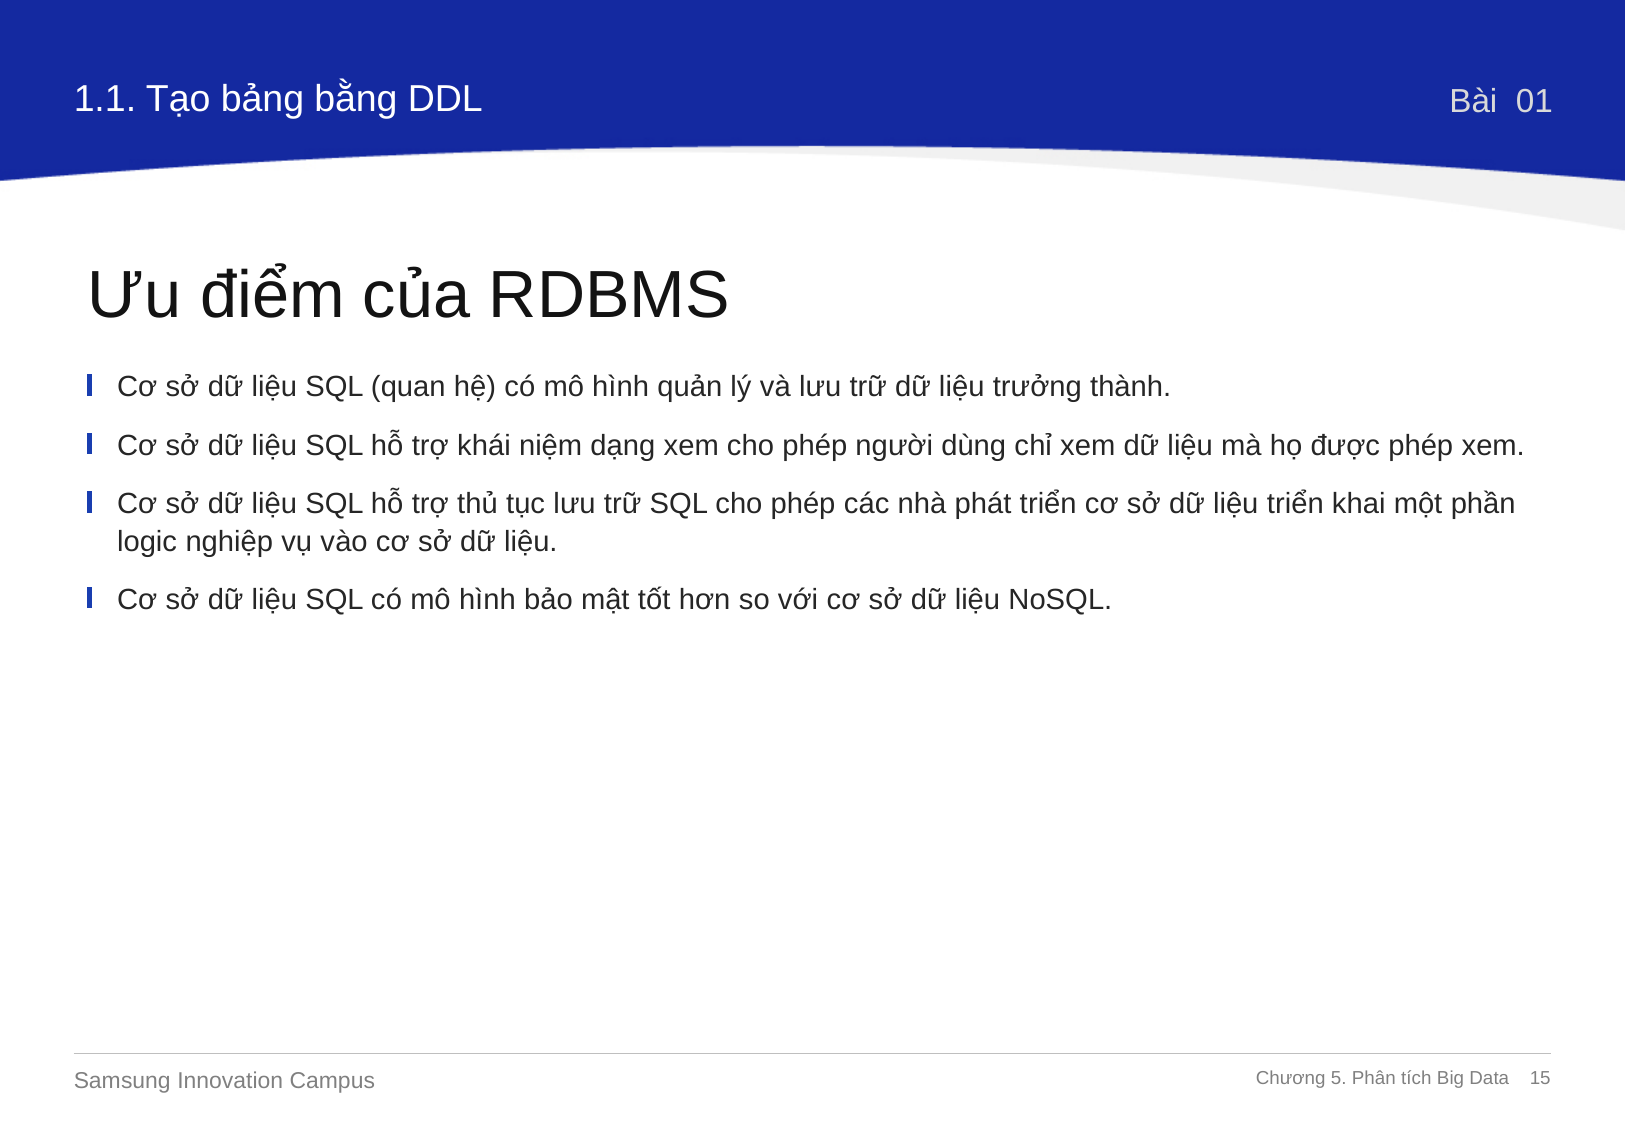

1.1. Tạo bảng bằng DDL
Bài  01
Ưu điểm của RDBMS
Cơ sở dữ liệu SQL (quan hệ) có mô hình quản lý và lưu trữ dữ liệu trưởng thành.
Cơ sở dữ liệu SQL hỗ trợ khái niệm dạng xem cho phép người dùng chỉ xem dữ liệu mà họ được phép xem.
Cơ sở dữ liệu SQL hỗ trợ thủ tục lưu trữ SQL cho phép các nhà phát triển cơ sở dữ liệu triển khai một phần logic nghiệp vụ vào cơ sở dữ liệu.
Cơ sở dữ liệu SQL có mô hình bảo mật tốt hơn so với cơ sở dữ liệu NoSQL.